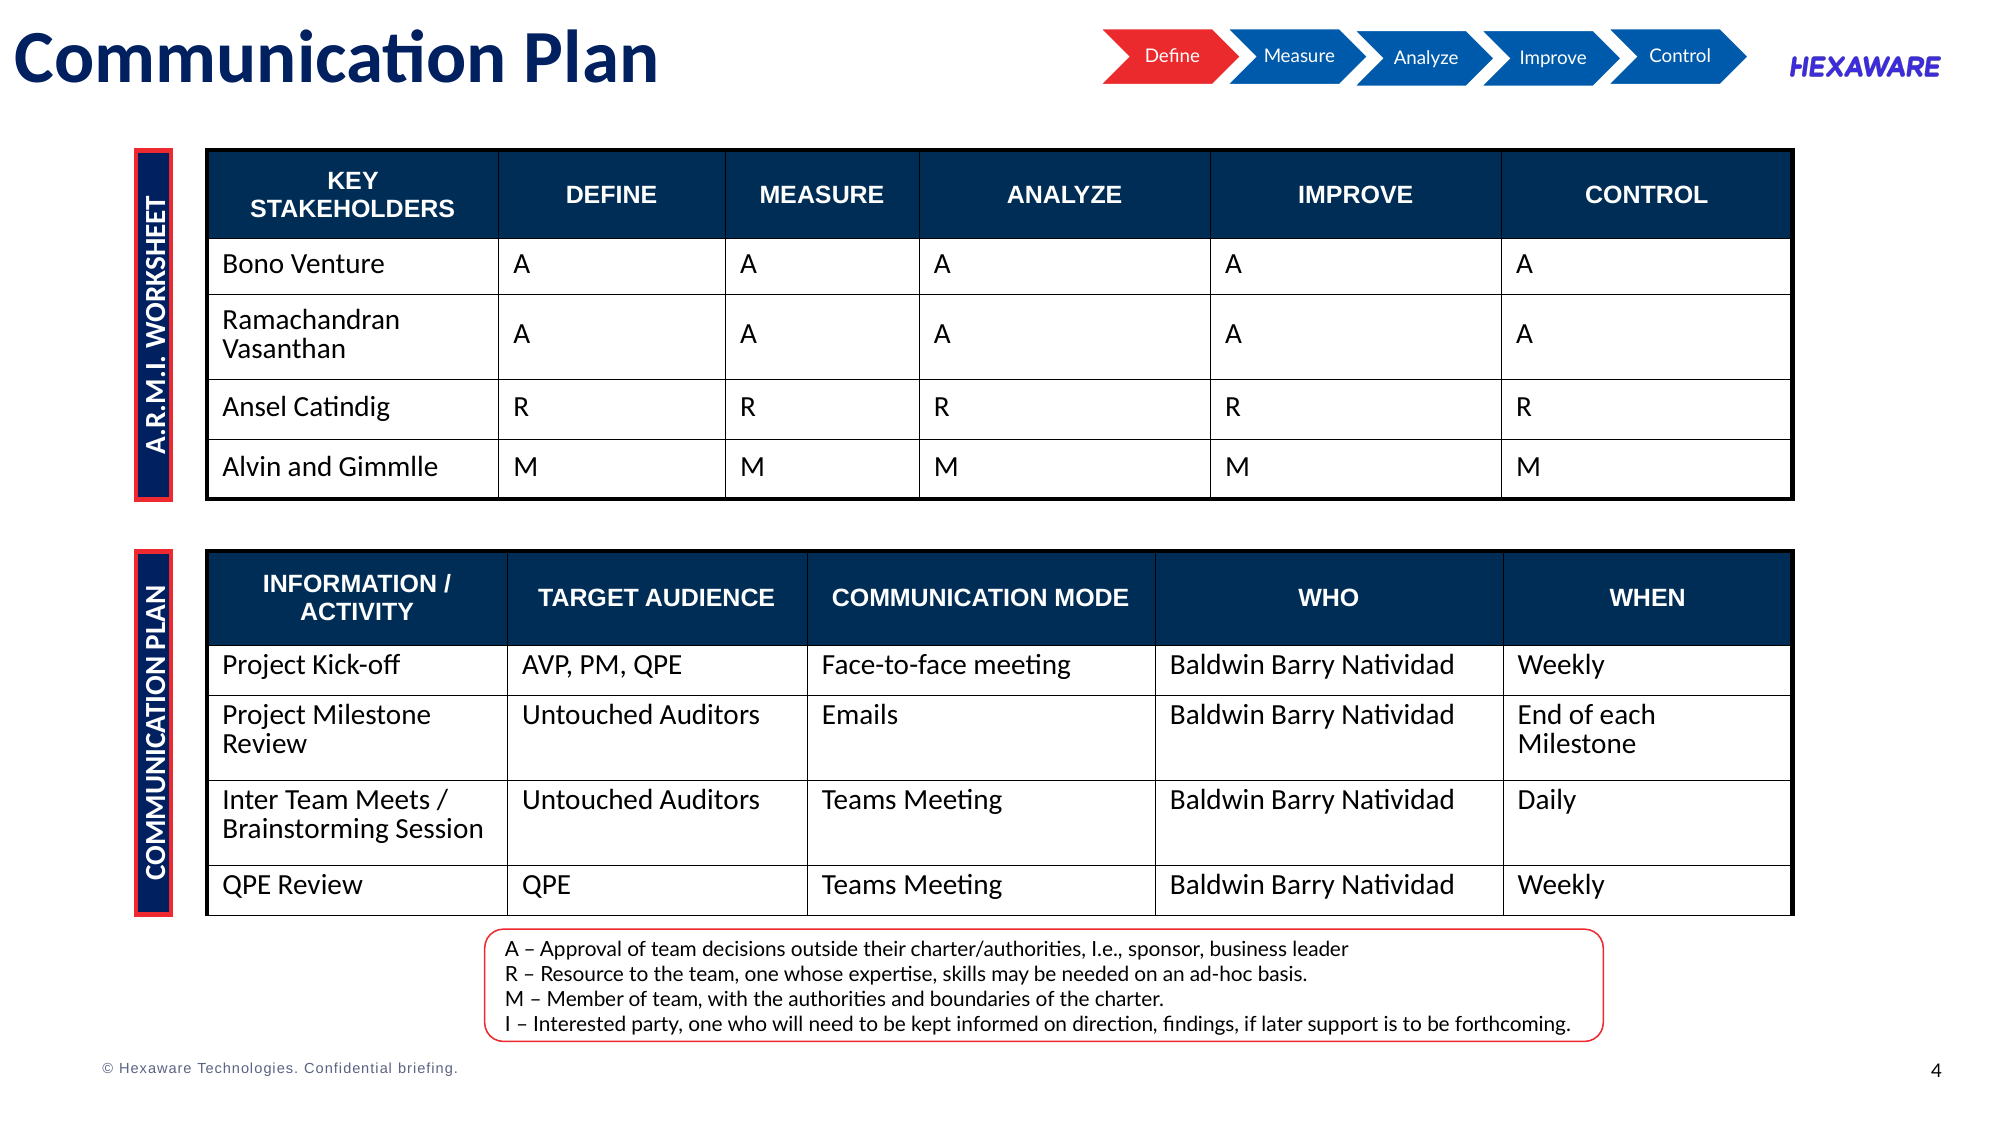

Communication Plan
Define
Measure
Analyze
Improve
Control
| KEY STAKEHOLDERS | DEFINE | MEASURE | ANALYZE | IMPROVE | CONTROL |
| --- | --- | --- | --- | --- | --- |
| Bono Venture | A | A | A | A | A |
| Ramachandran Vasanthan | A | A | A | A | A |
| Ansel Catindig | R | R | R | R | R |
| Alvin and Gimmlle | M | M | M | M | M |
A.R.M.I. WORKSHEET
| INFORMATION / ACTIVITY | TARGET AUDIENCE | COMMUNICATION MODE | WHO | WHEN |
| --- | --- | --- | --- | --- |
| Project Kick-off | AVP, PM, QPE | Face-to-face meeting | Baldwin Barry Natividad | Weekly |
| Project Milestone Review | Untouched Auditors | Emails | Baldwin Barry Natividad | End of each Milestone |
| Inter Team Meets / Brainstorming Session | Untouched Auditors | Teams Meeting | Baldwin Barry Natividad | Daily |
| QPE Review | QPE | Teams Meeting | Baldwin Barry Natividad | Weekly |
COMMUNICATION PLAN
A – Approval of team decisions outside their charter/authorities, I.e., sponsor, business leader
R – Resource to the team, one whose expertise, skills may be needed on an ad-hoc basis.
M – Member of team, with the authorities and boundaries of the charter.
I – Interested party, one who will need to be kept informed on direction, findings, if later support is to be forthcoming.